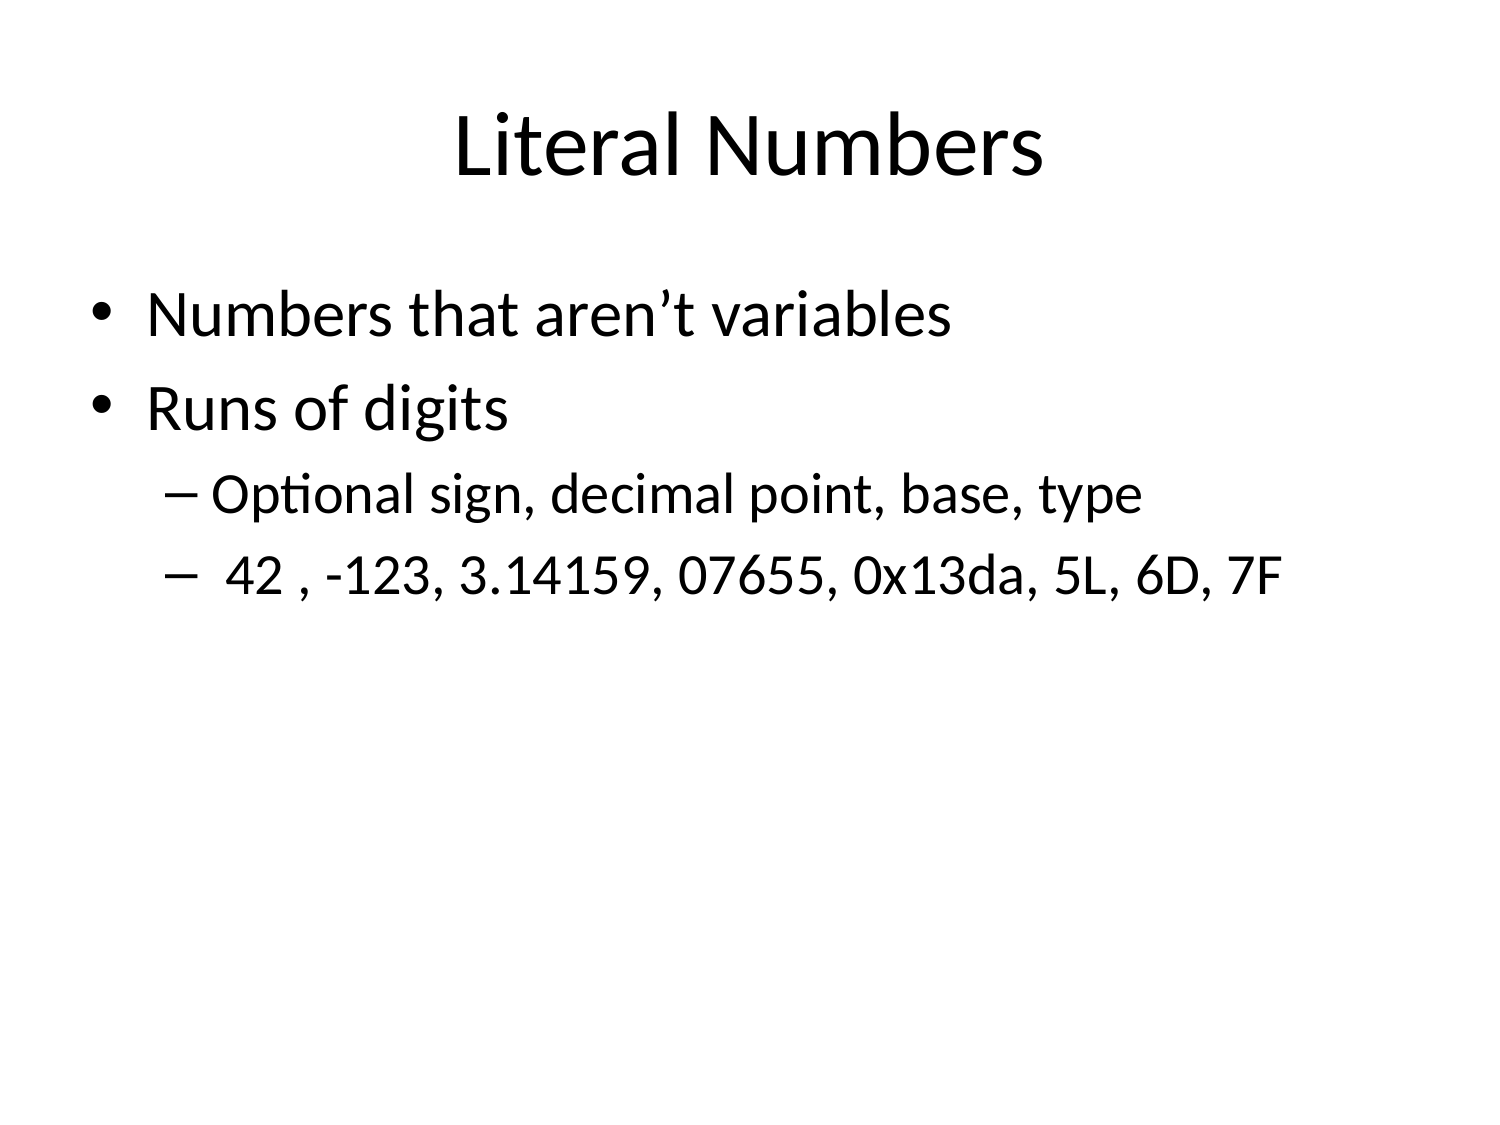

# Literal Numbers
Numbers that aren’t variables
Runs of digits
Optional sign, decimal point, base, type
 42 , -123, 3.14159, 07655, 0x13da, 5L, 6D, 7F